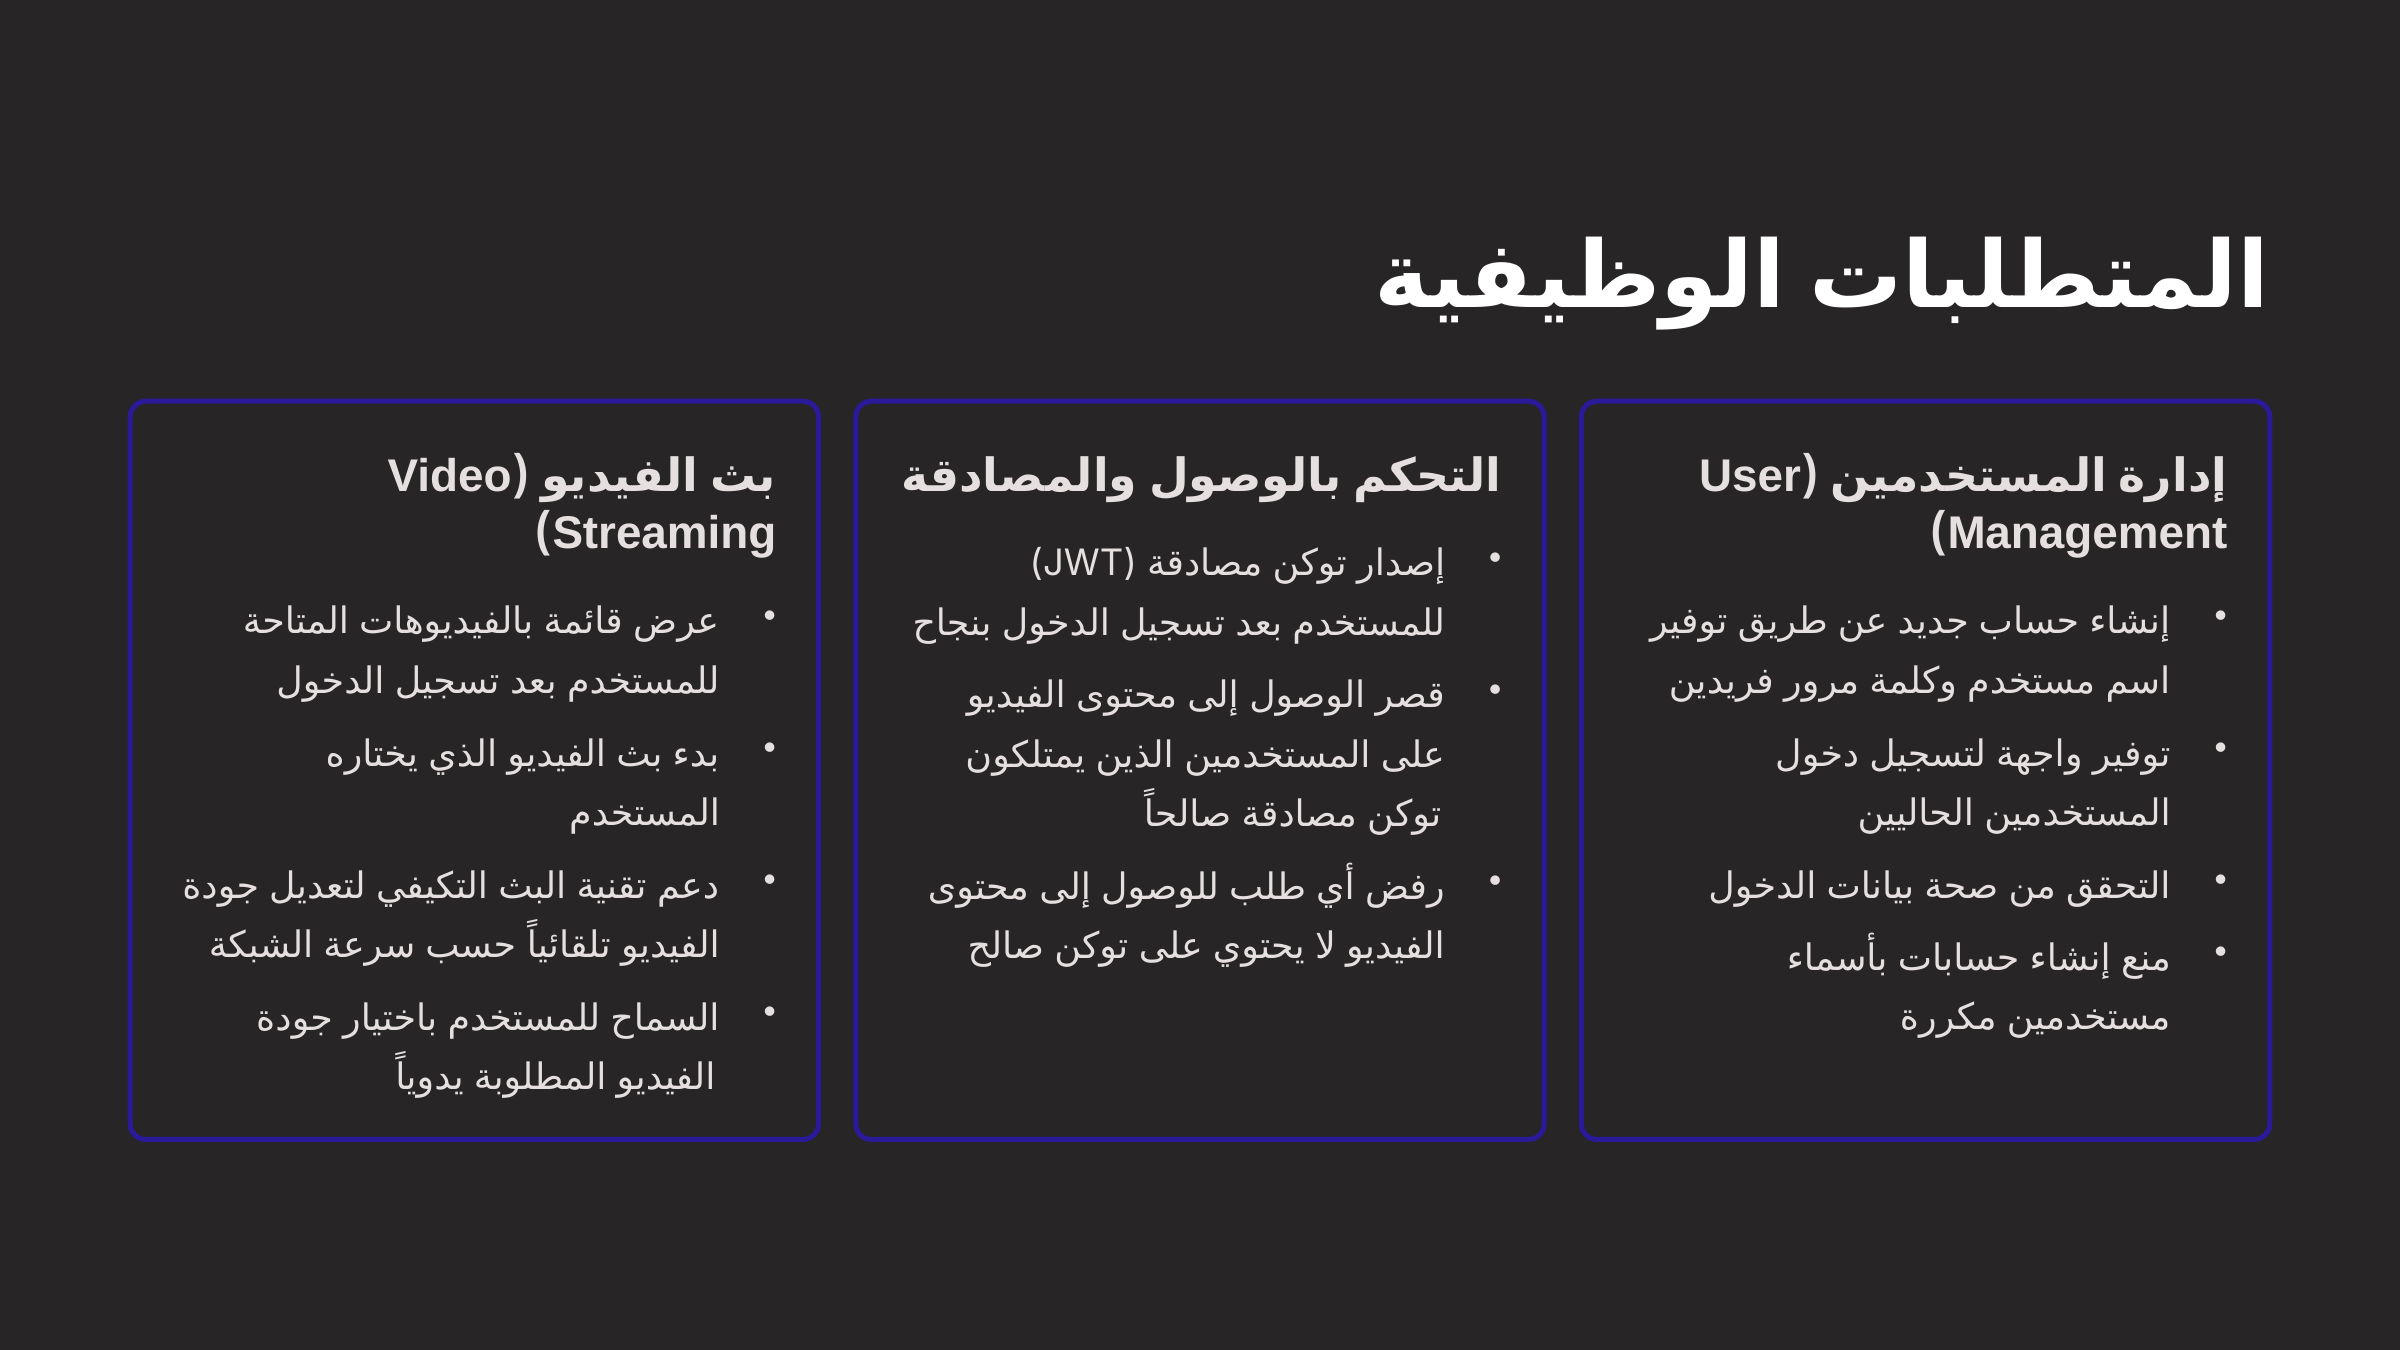

المتطلبات الوظيفية

بث الفيديو (Video Streaming)
التحكم بالوصول والمصادقة
إدارة المستخدمين (User Management)
إصدار توكن مصادقة (JWT) للمستخدم بعد تسجيل الدخول بنجاح
عرض قائمة بالفيديوهات المتاحة للمستخدم بعد تسجيل الدخول
إنشاء حساب جديد عن طريق توفير اسم مستخدم وكلمة مرور فريدين
قصر الوصول إلى محتوى الفيديو على المستخدمين الذين يمتلكون توكن مصادقة صالحاً
بدء بث الفيديو الذي يختاره المستخدم
توفير واجهة لتسجيل دخول المستخدمين الحاليين
دعم تقنية البث التكيفي لتعديل جودة الفيديو تلقائياً حسب سرعة الشبكة
التحقق من صحة بيانات الدخول
رفض أي طلب للوصول إلى محتوى الفيديو لا يحتوي على توكن صالح
منع إنشاء حسابات بأسماء مستخدمين مكررة
السماح للمستخدم باختيار جودة الفيديو المطلوبة يدوياً